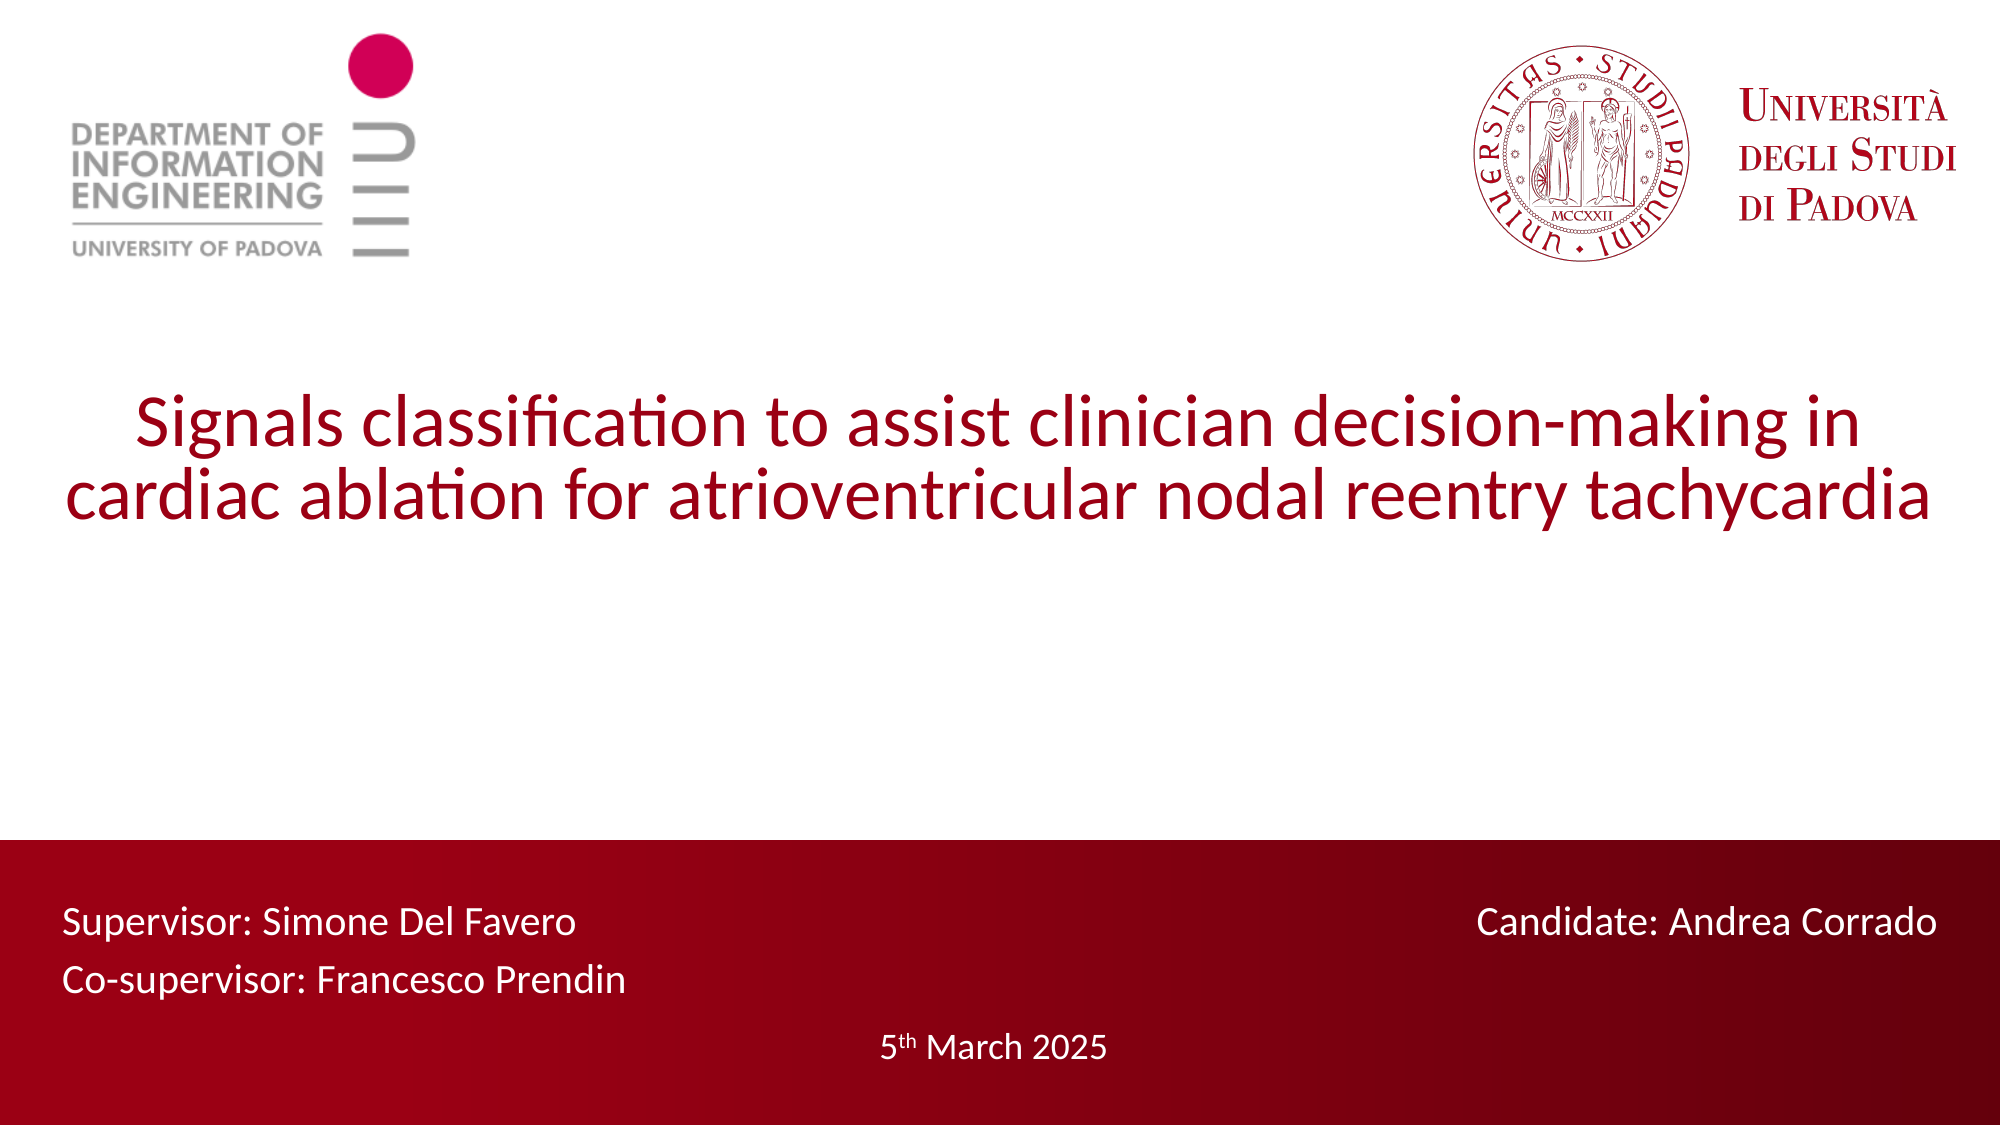

Signals classification to assist clinician decision-making in cardiac ablation for atrioventricular nodal reentry tachycardia
Supervisor: Simone Del Favero
Co-supervisor: Francesco Prendin
Candidate: Andrea Corrado
5th March 2025